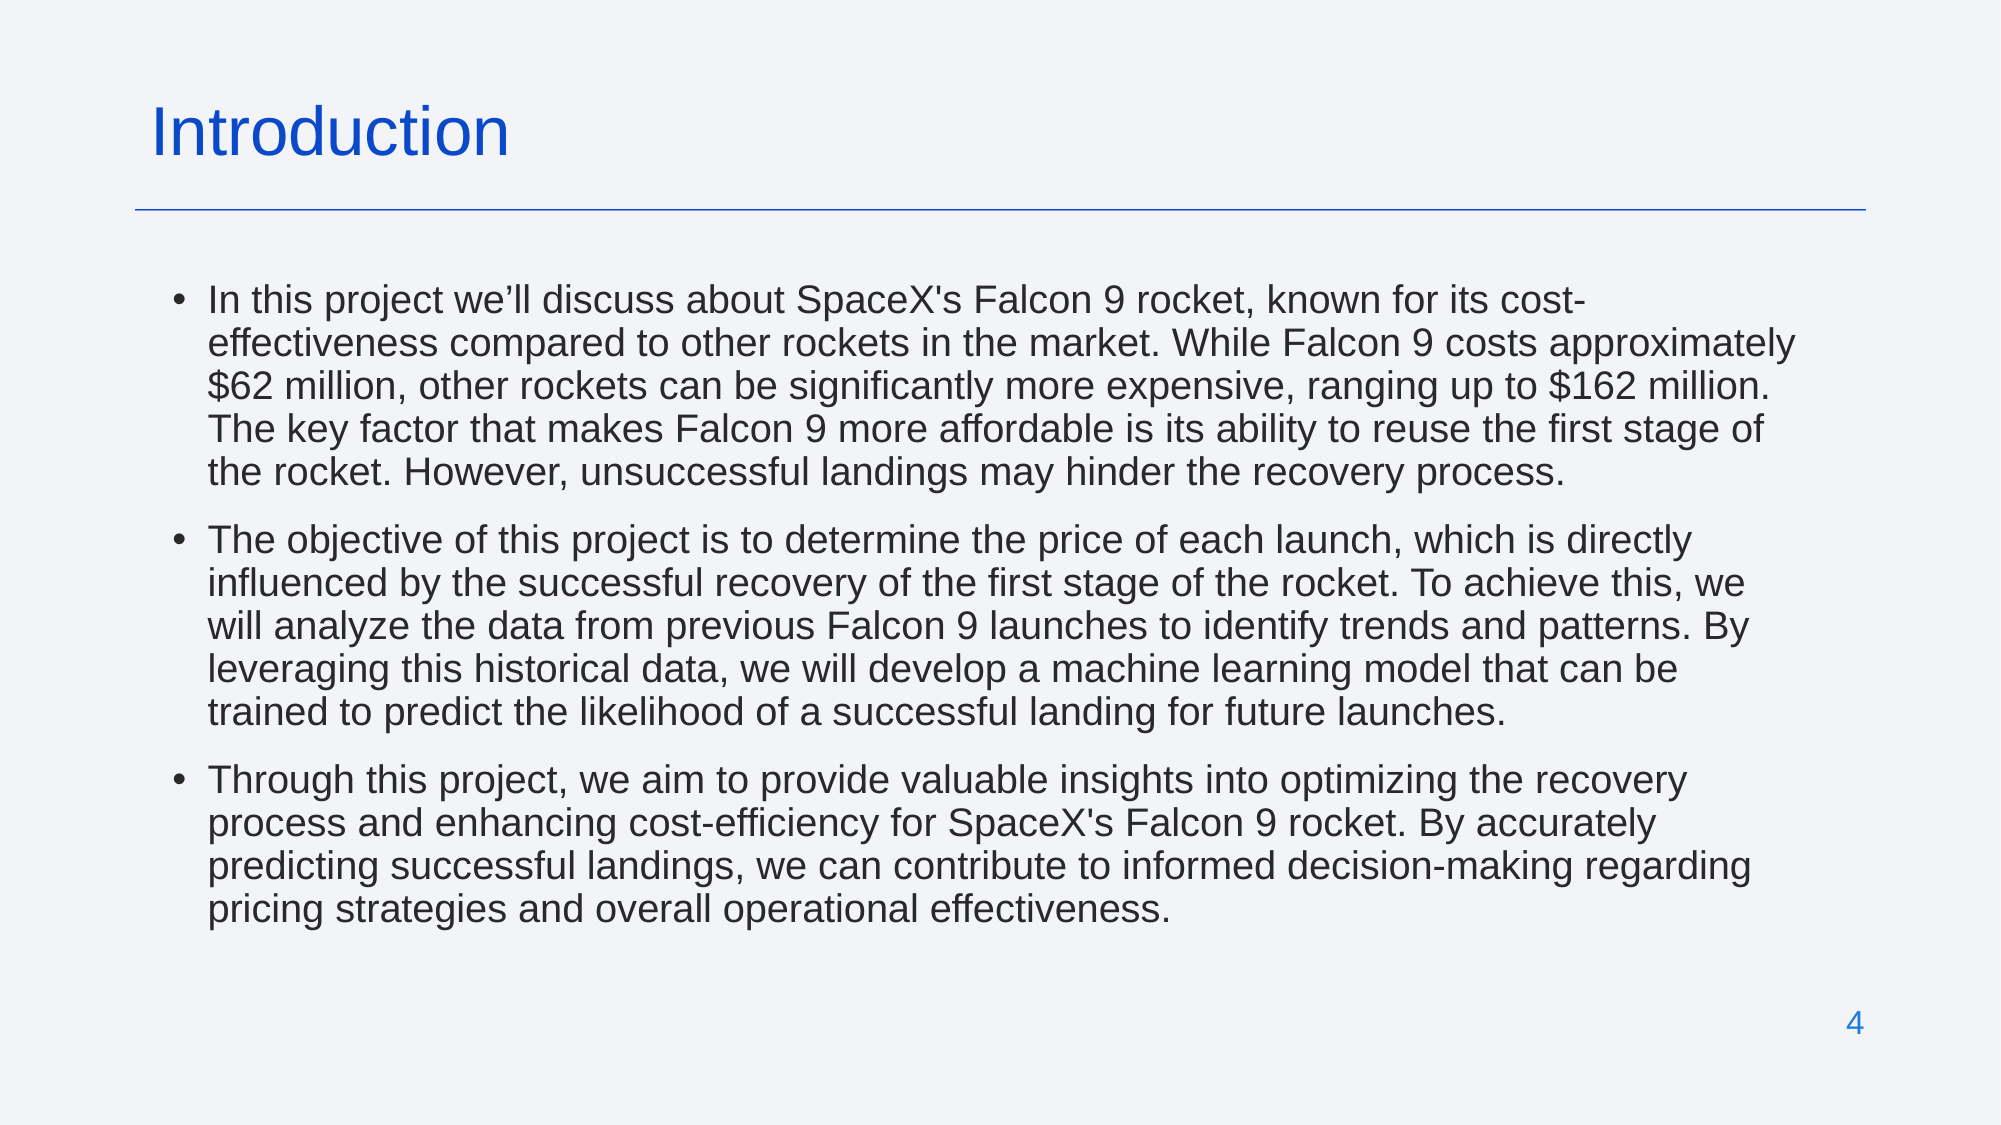

Introduction
In this project we’ll discuss about SpaceX's Falcon 9 rocket, known for its cost-effectiveness compared to other rockets in the market. While Falcon 9 costs approximately $62 million, other rockets can be significantly more expensive, ranging up to $162 million. The key factor that makes Falcon 9 more affordable is its ability to reuse the first stage of the rocket. However, unsuccessful landings may hinder the recovery process.
The objective of this project is to determine the price of each launch, which is directly influenced by the successful recovery of the first stage of the rocket. To achieve this, we will analyze the data from previous Falcon 9 launches to identify trends and patterns. By leveraging this historical data, we will develop a machine learning model that can be trained to predict the likelihood of a successful landing for future launches.
Through this project, we aim to provide valuable insights into optimizing the recovery process and enhancing cost-efficiency for SpaceX's Falcon 9 rocket. By accurately predicting successful landings, we can contribute to informed decision-making regarding pricing strategies and overall operational effectiveness.
4